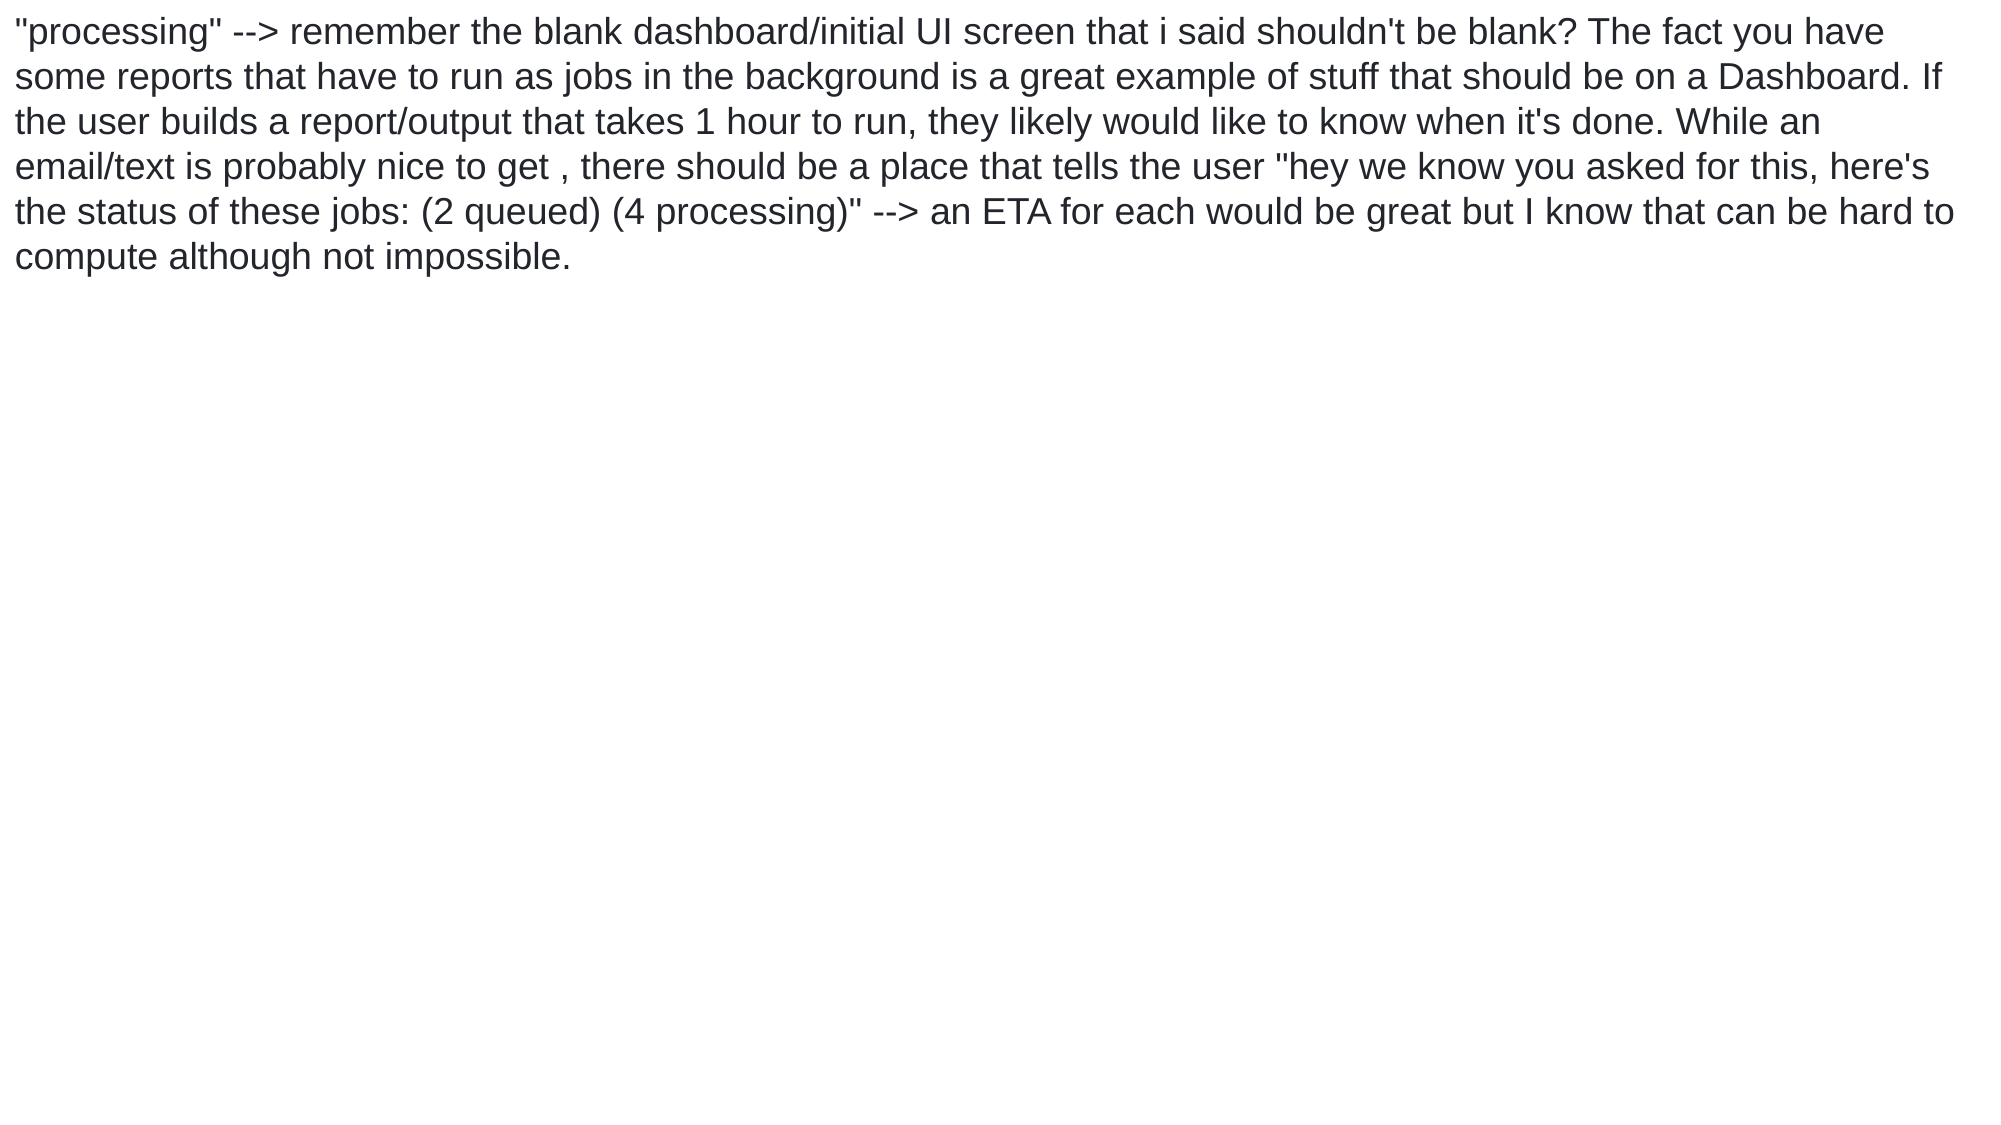

"processing" --> remember the blank dashboard/initial UI screen that i said shouldn't be blank? The fact you have some reports that have to run as jobs in the background is a great example of stuff that should be on a Dashboard. If the user builds a report/output that takes 1 hour to run, they likely would like to know when it's done. While an email/text is probably nice to get , there should be a place that tells the user "hey we know you asked for this, here's the status of these jobs: (2 queued) (4 processing)" --> an ETA for each would be great but I know that can be hard to compute although not impossible.